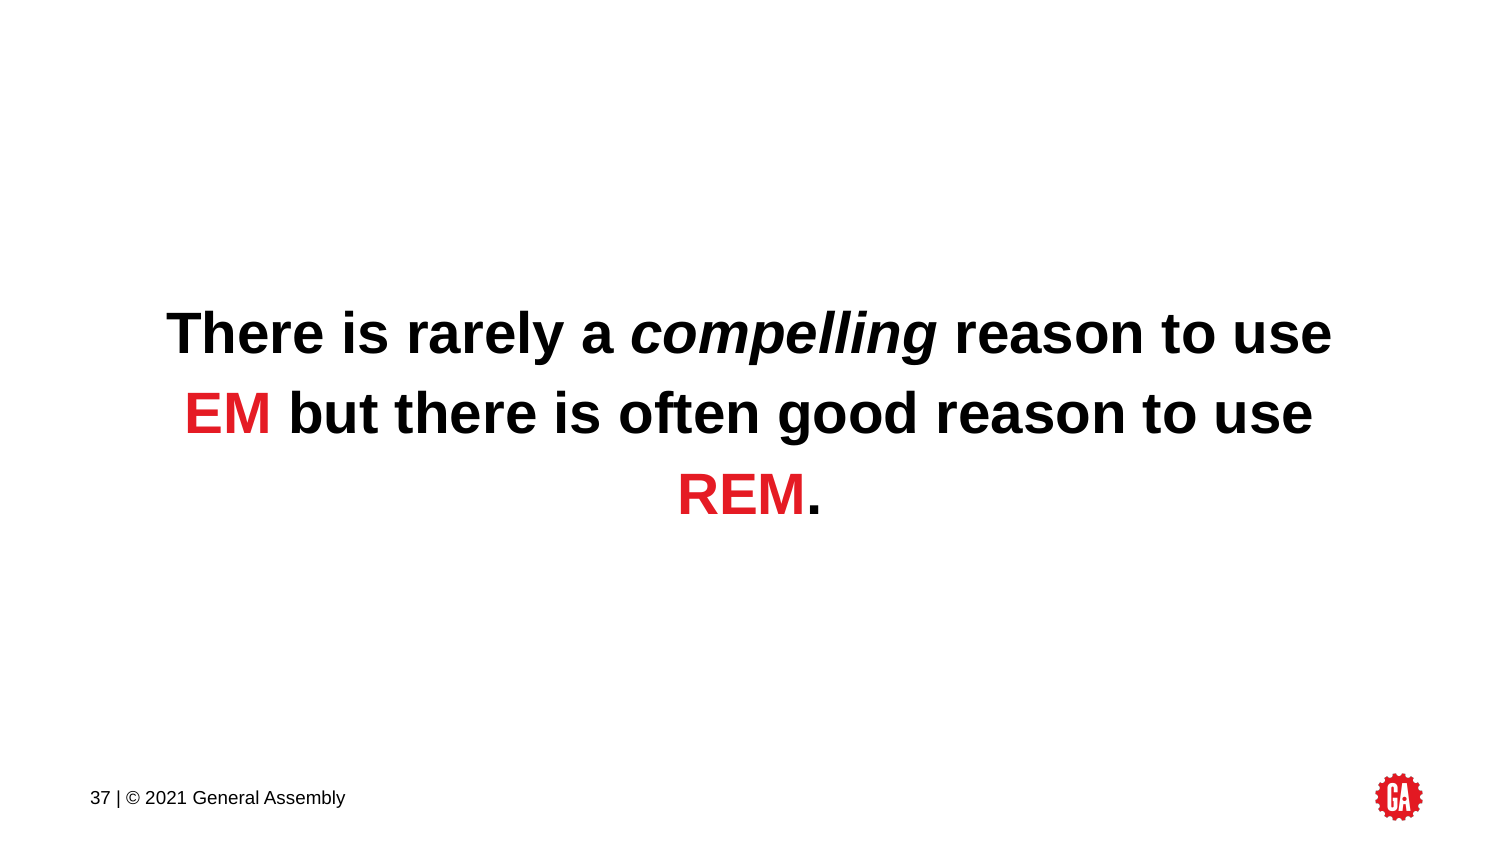

There is rarely a compelling reason to use EM but there is often good reason to use REM.
37 | © 2021 General Assembly